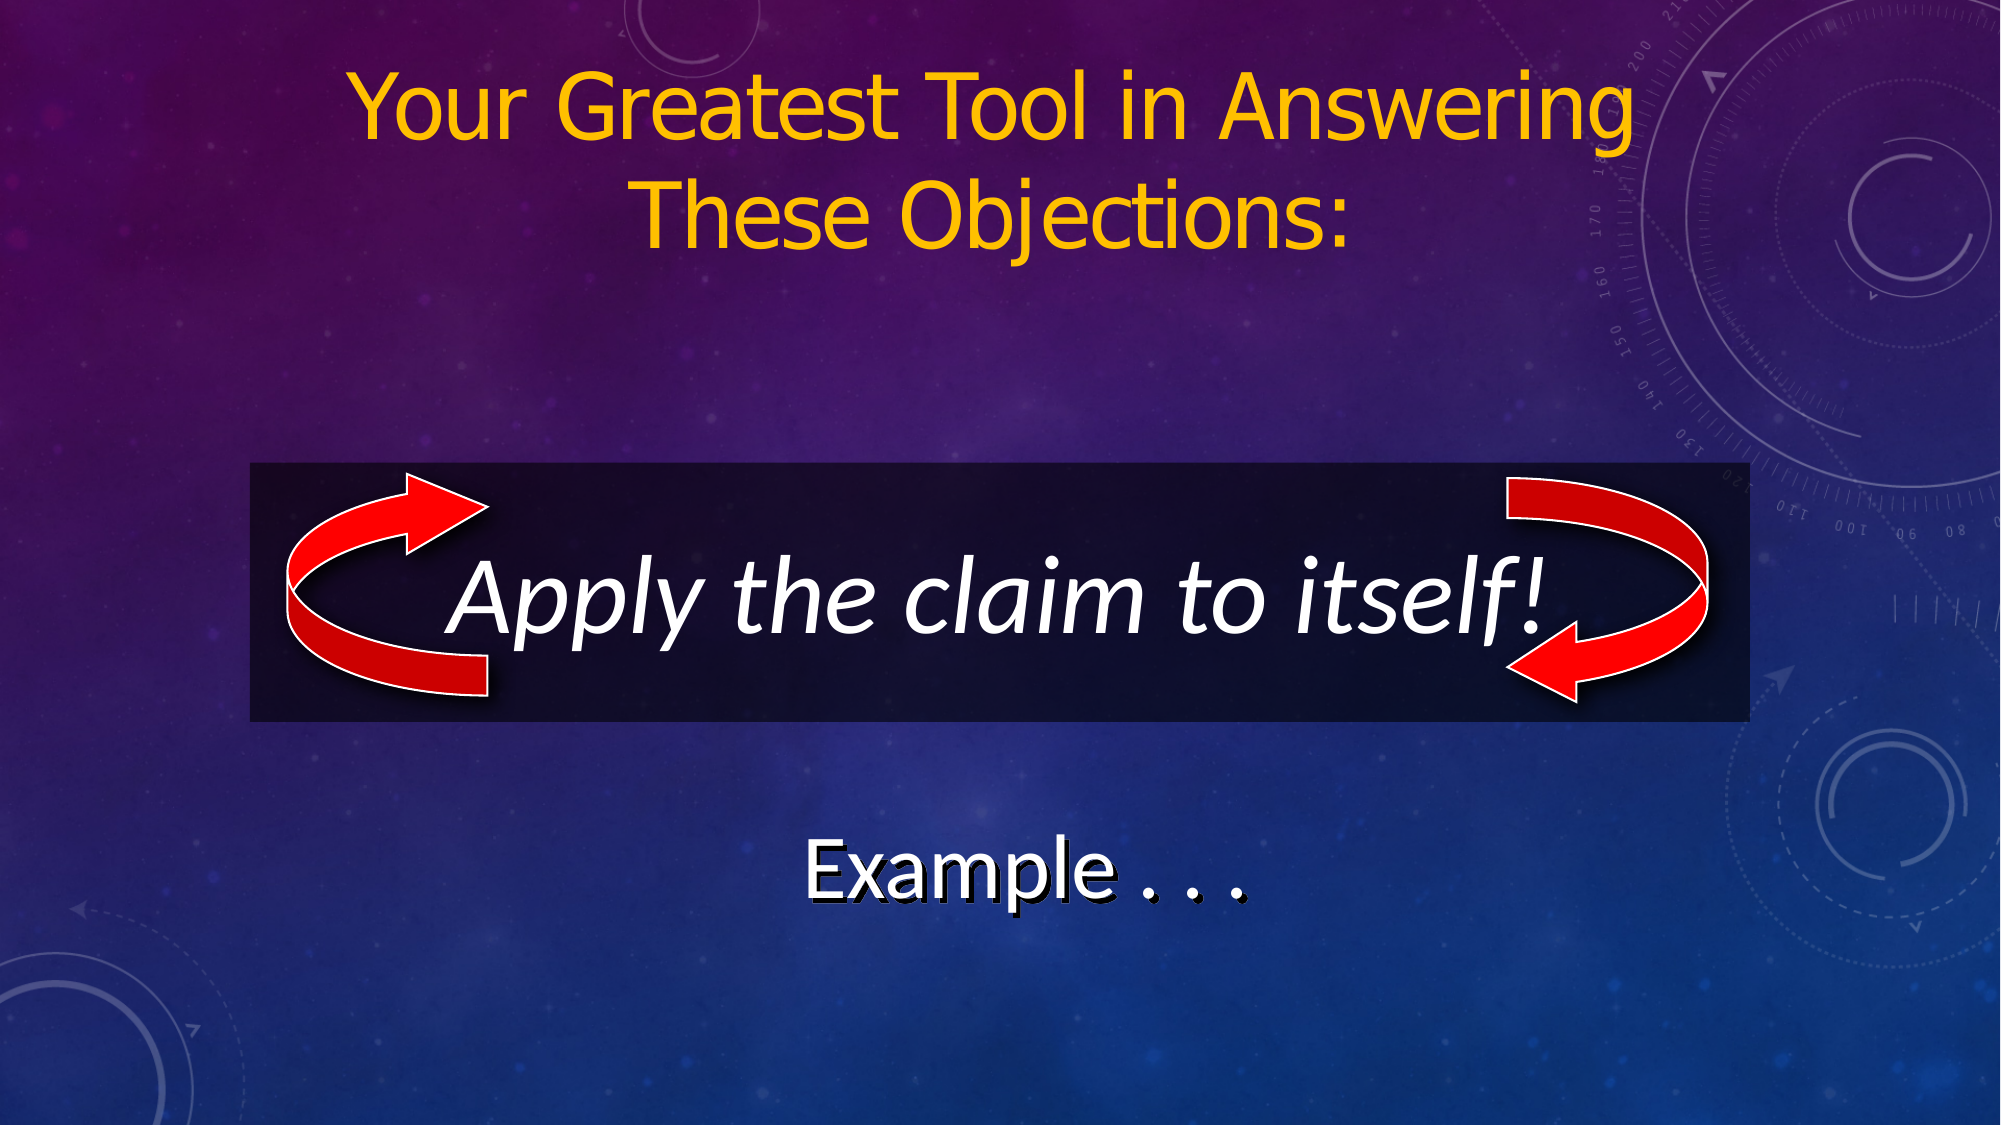

Your Greatest Tool in Answering These Objections:
Apply the claim to itself!

Example . . .